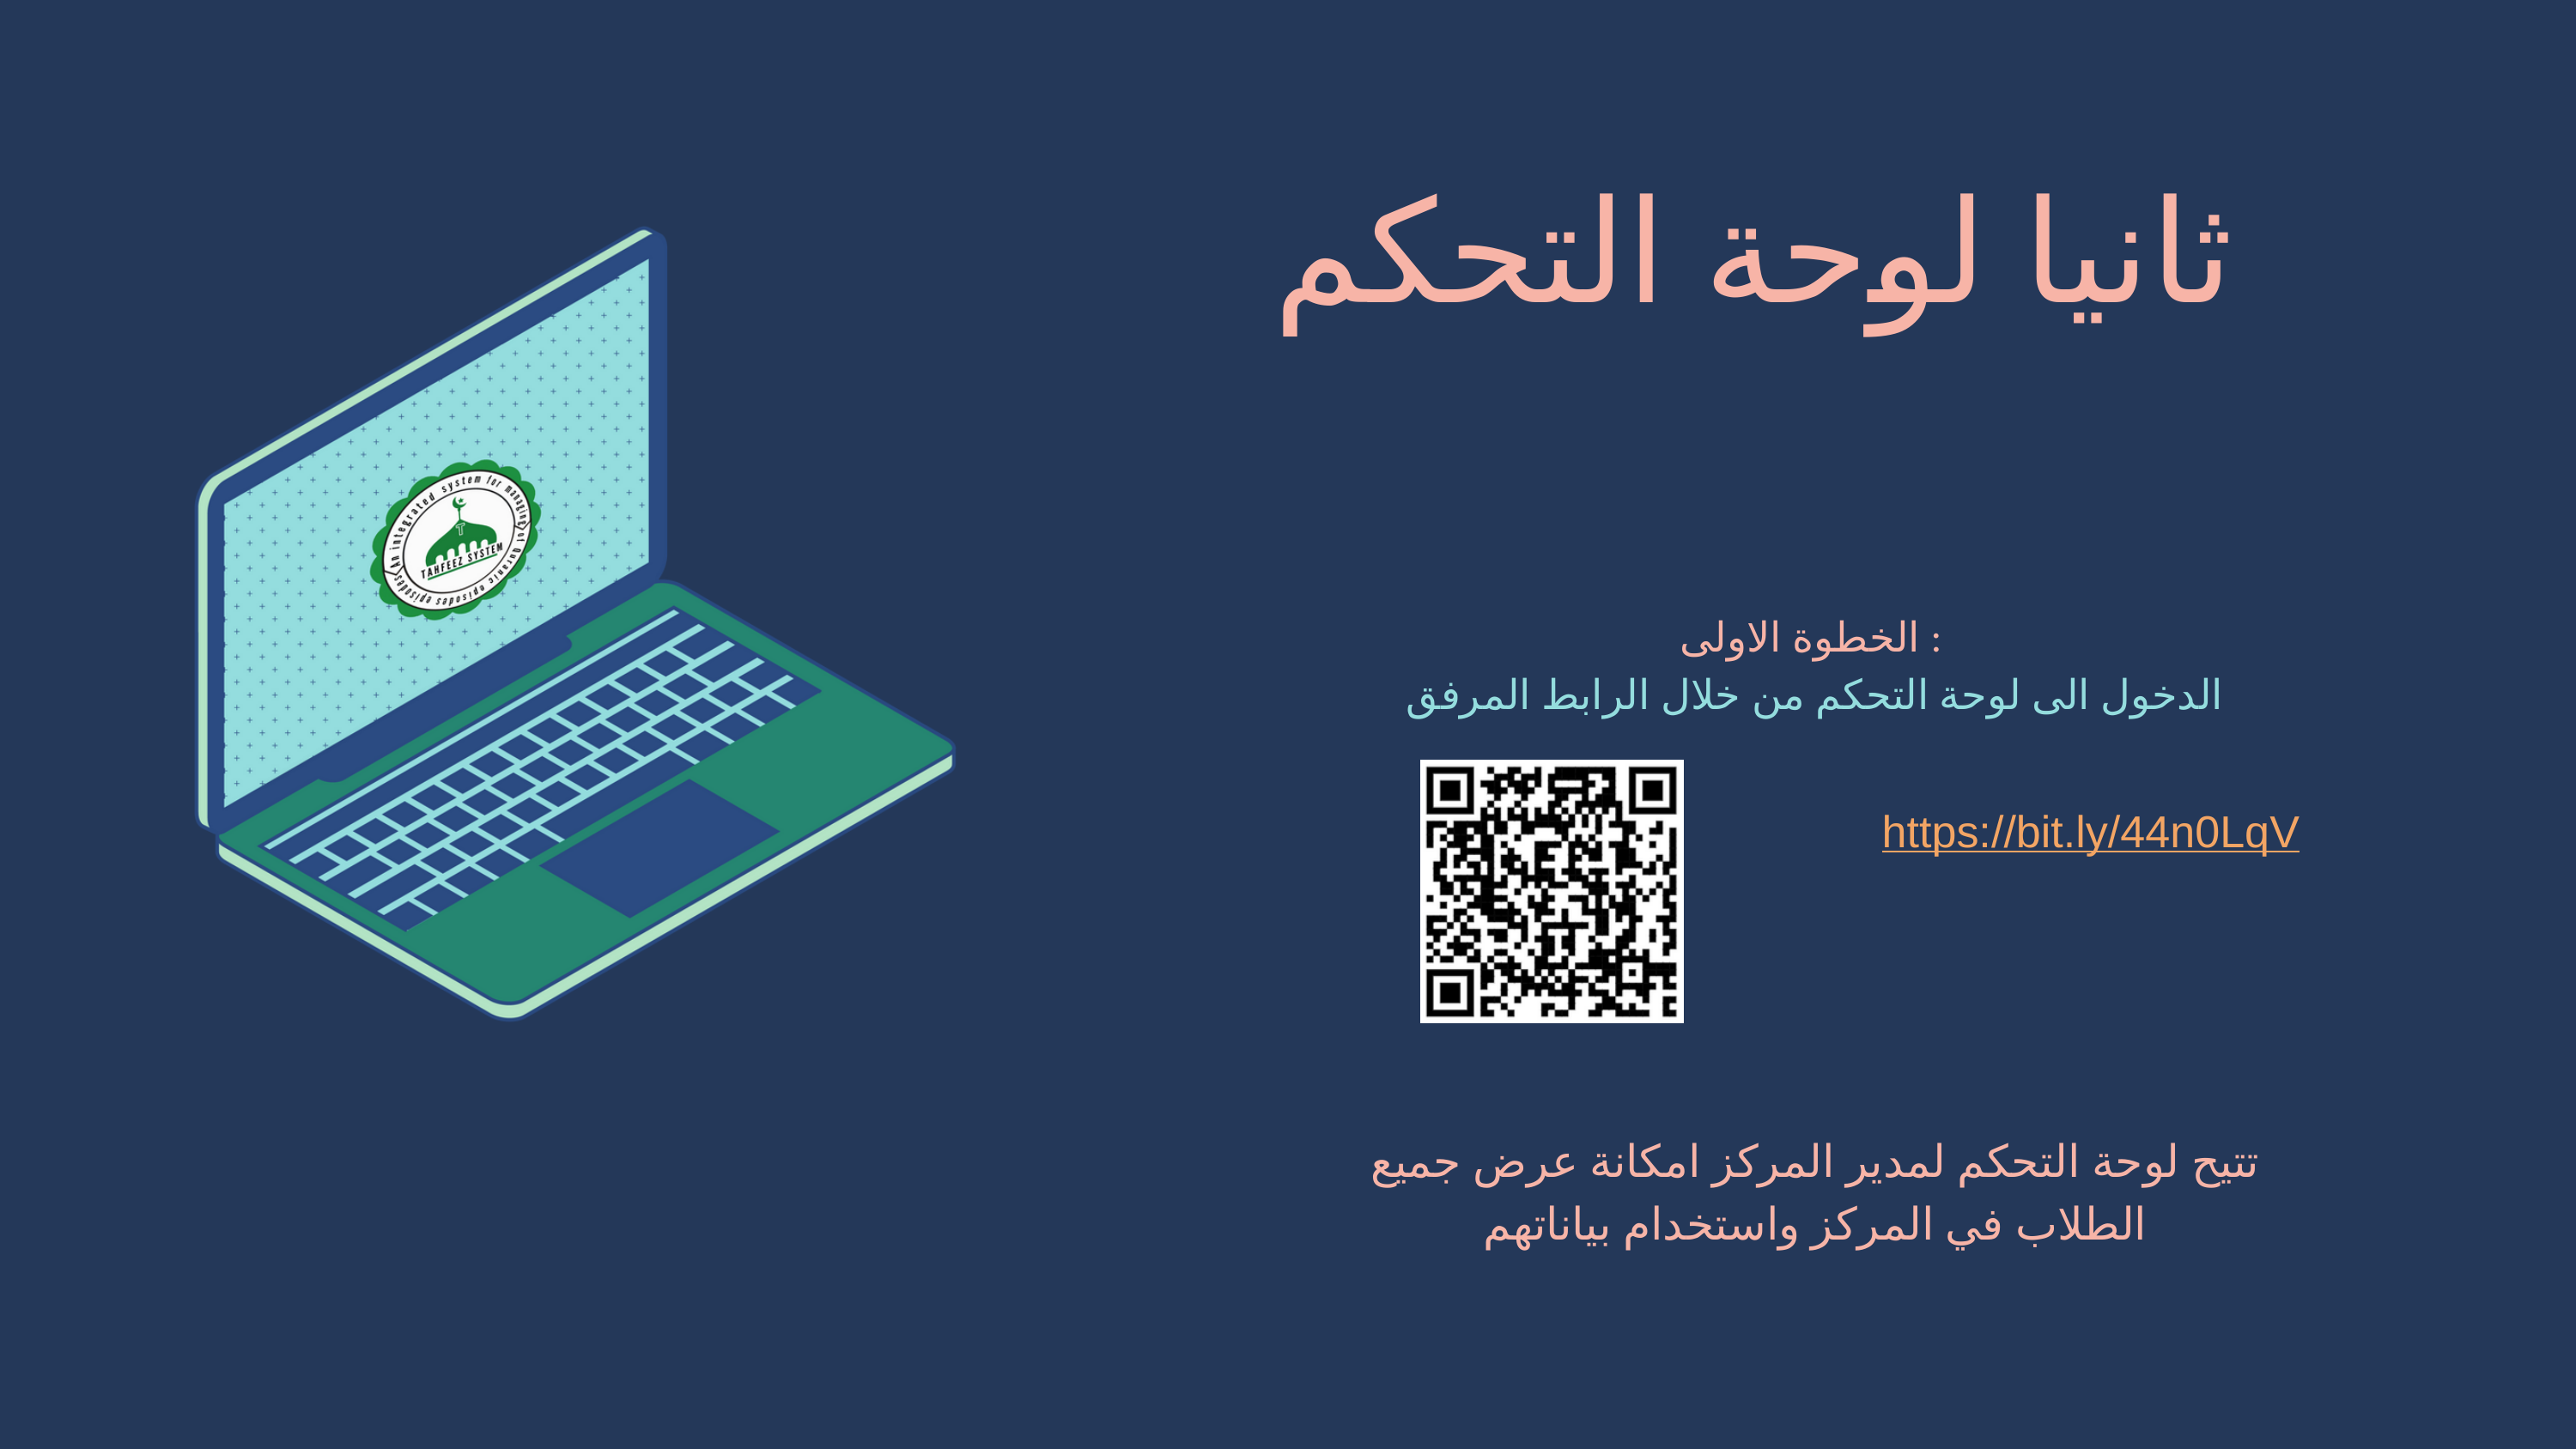

ثانيا لوحة التحكم

الخطوة الاولى :
الدخول الى لوحة التحكم من خلال الرابط المرفق

https://bit.ly/44n0LqV
تتيح لوحة التحكم لمدير المركز امكانة عرض جميع الطلاب في المركز واستخدام بياناتهم